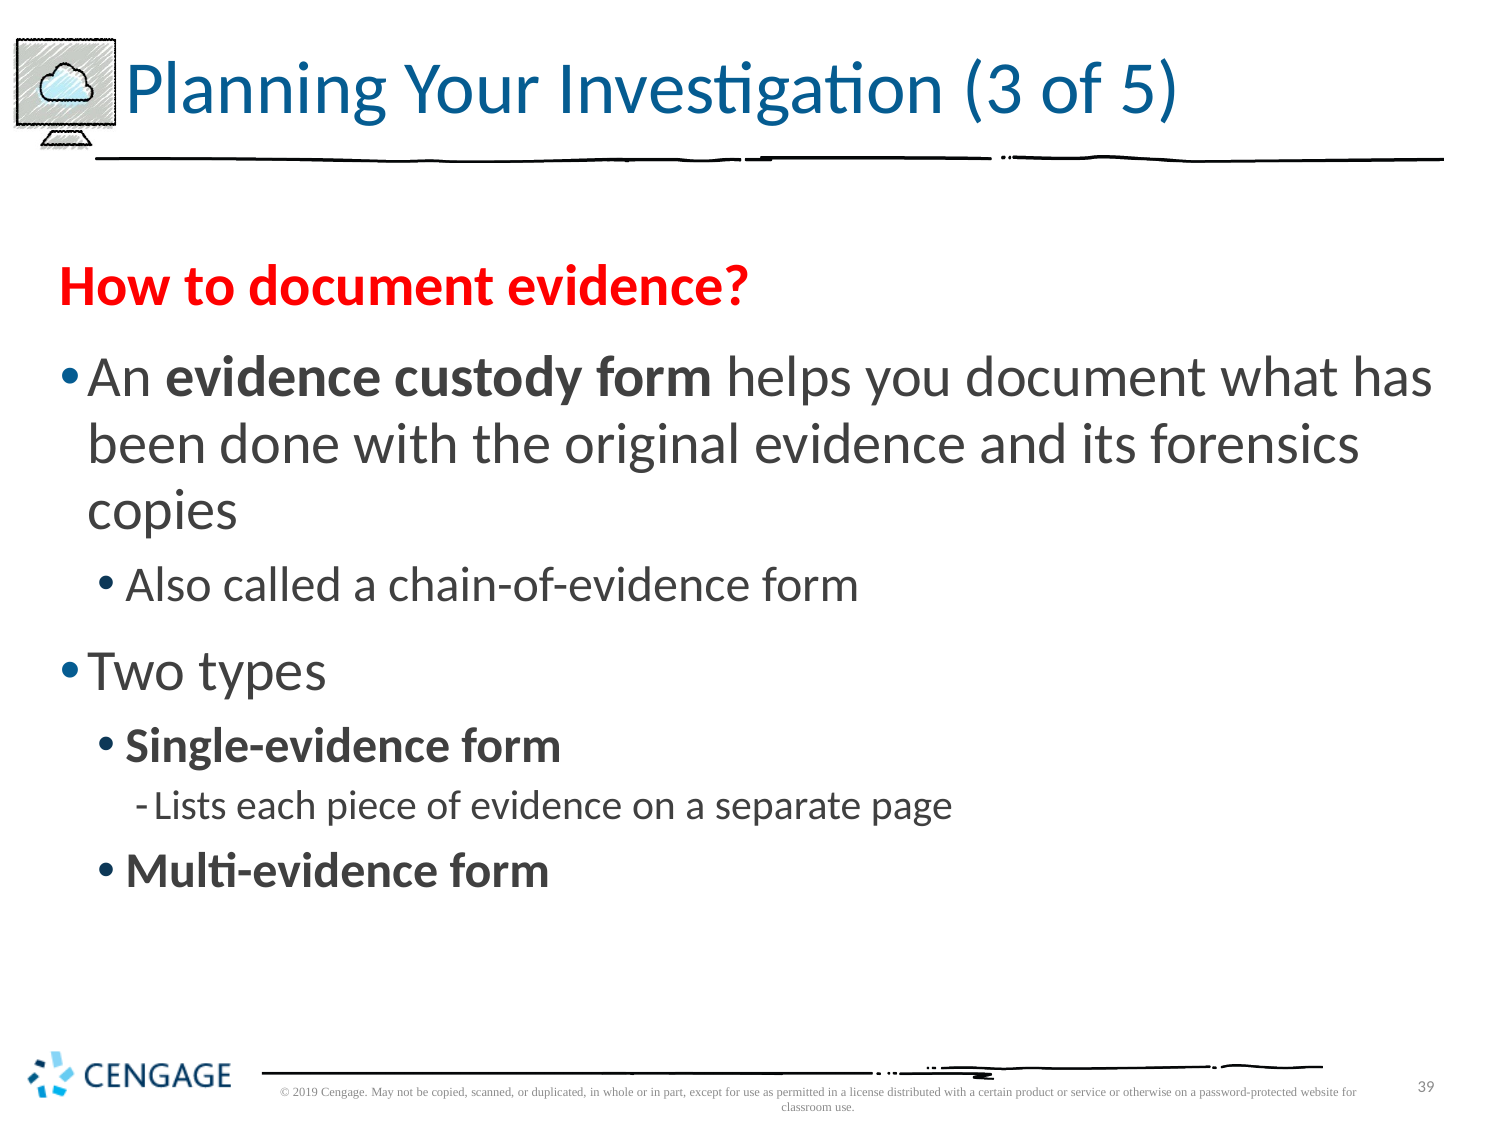

# Planning Your Investigation (3 of 5)
How to document evidence?
An evidence custody form helps you document what has been done with the original evidence and its forensics copies
Also called a chain-of-evidence form
Two types
Single-evidence form
Lists each piece of evidence on a separate page
Multi-evidence form
© 2019 Cengage. May not be copied, scanned, or duplicated, in whole or in part, except for use as permitted in a license distributed with a certain product or service or otherwise on a password-protected website for classroom use.